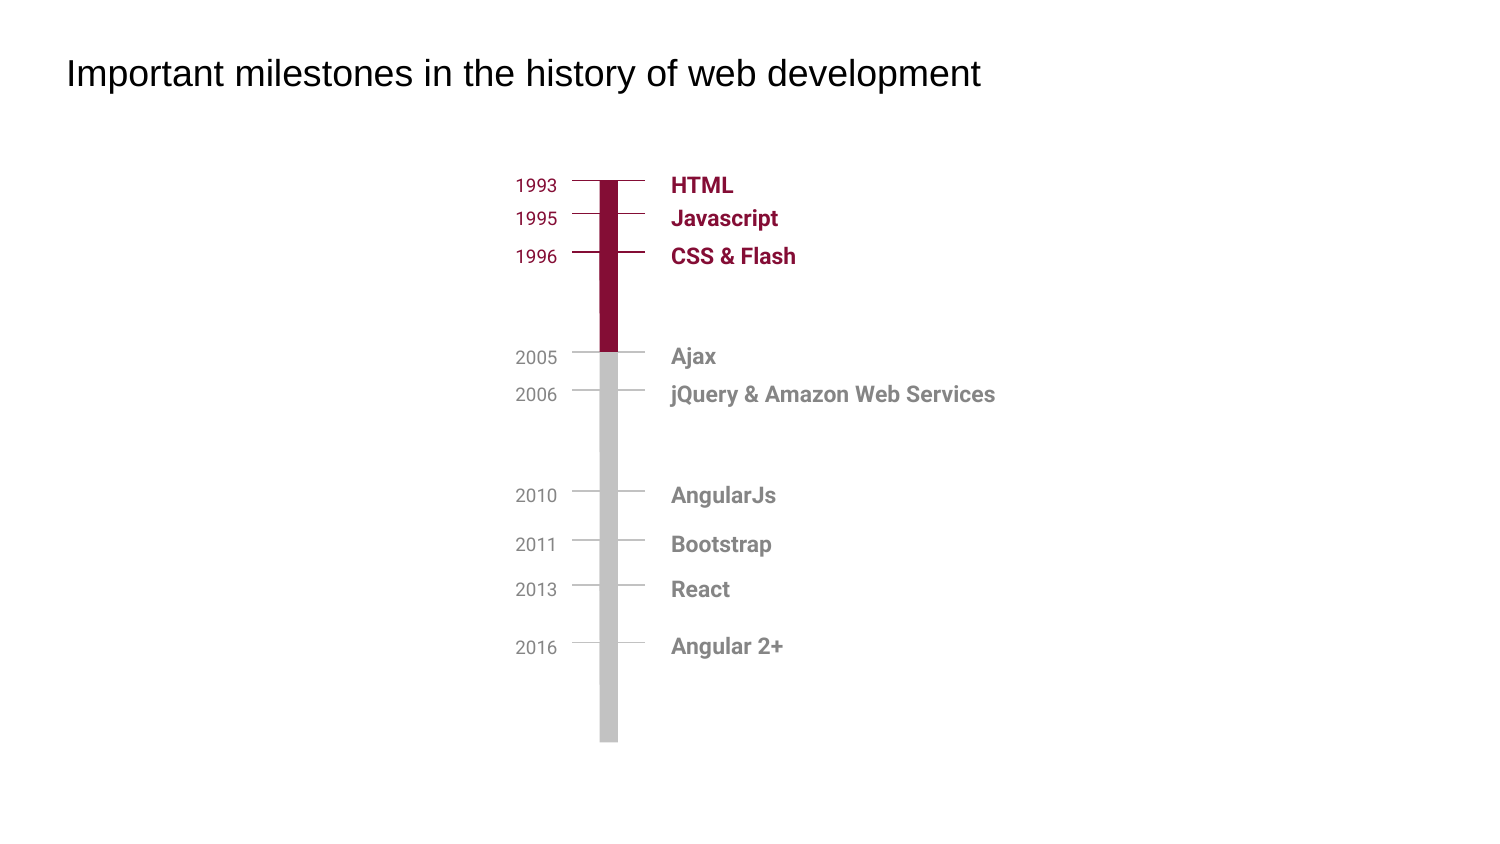

# Important milestones in the history of web development
HTML
1993

Javascript
1995

CSS & Flash
1996

Ajax
2005

jQuery & Amazon Web Services
2006

AngularJs
2010

Bootstrap
2011

React
2013

Angular 2+
2016